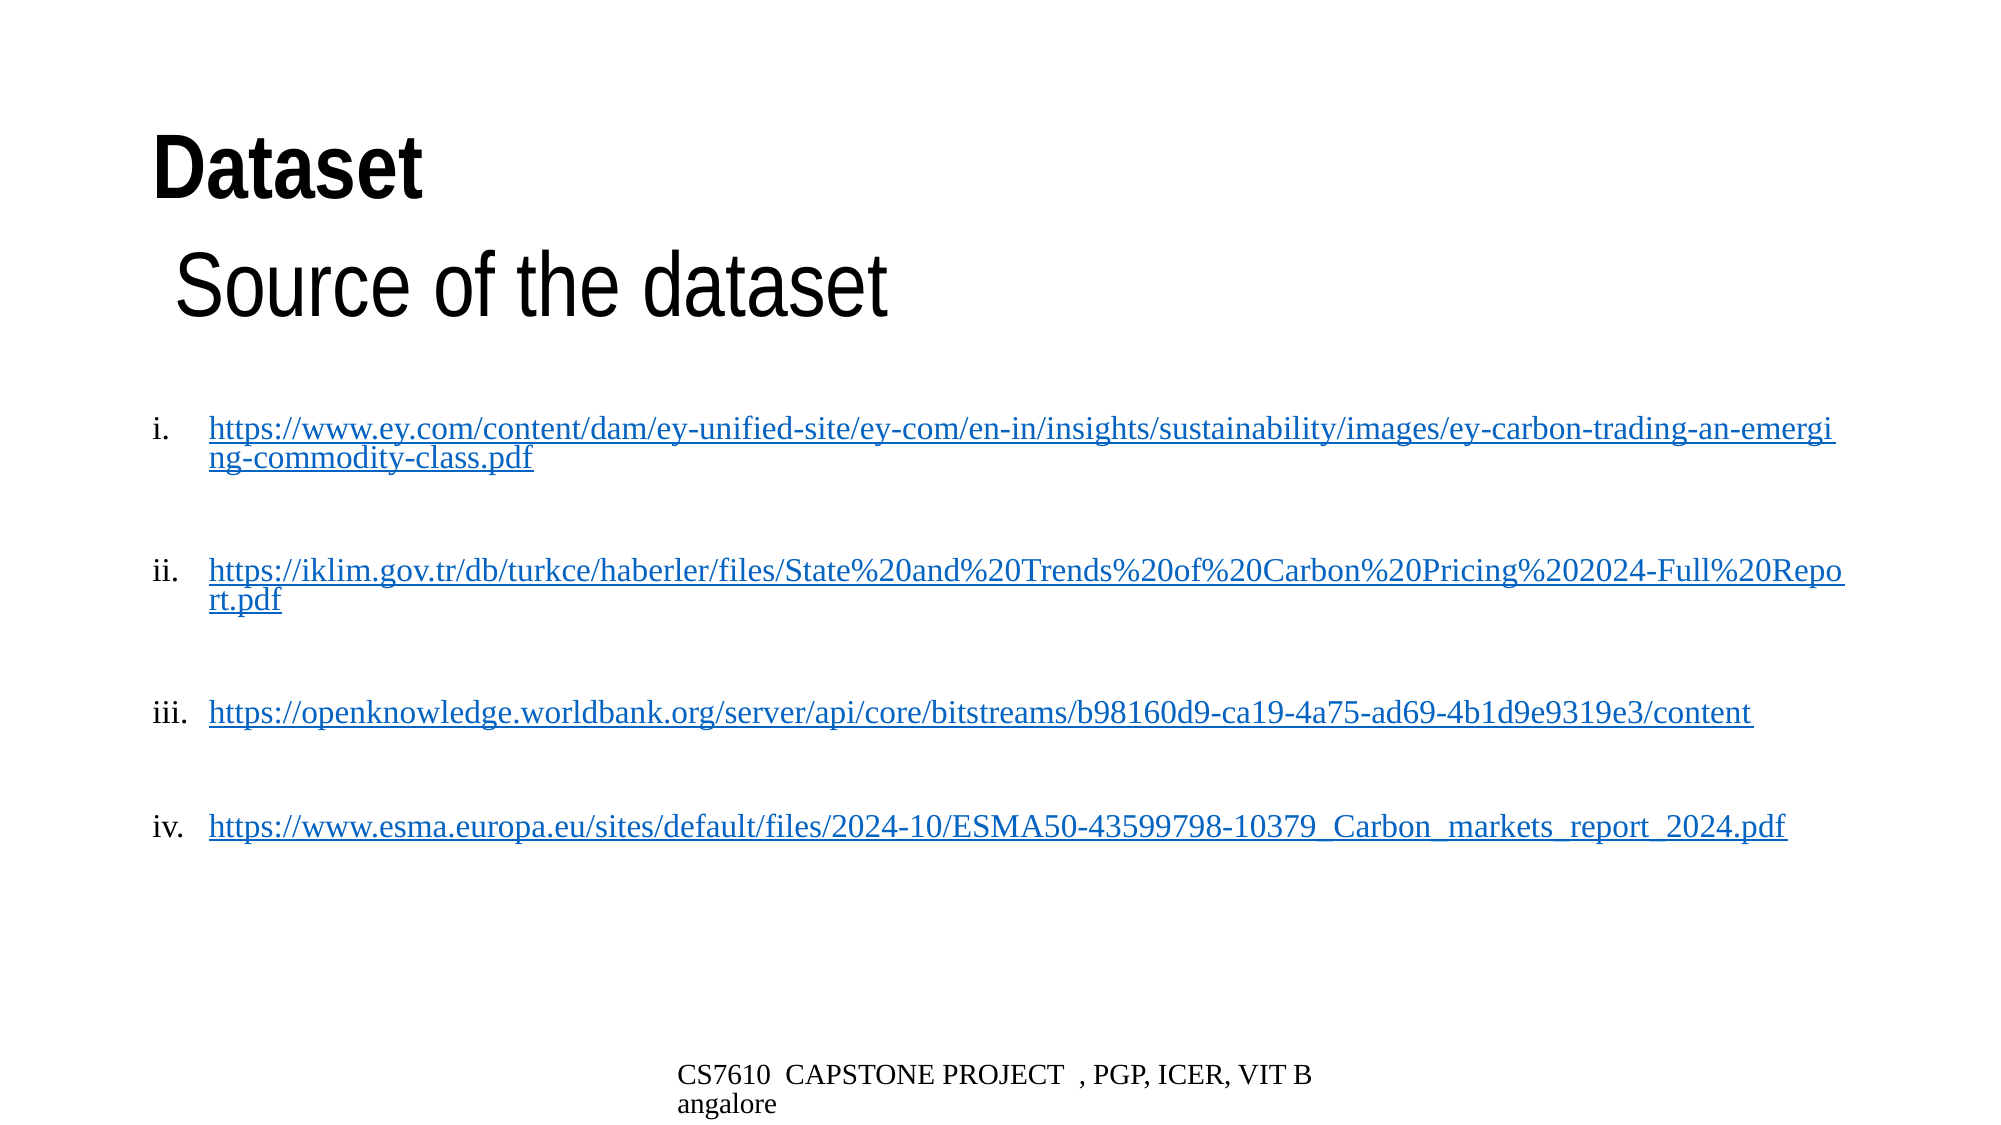

# Dataset
Source of the dataset

https://www.ey.com/content/dam/ey-unified-site/ey-com/en-in/insights/sustainability/images/ey-carbon-trading-an-emerging-commodity-class.pdf

https://iklim.gov.tr/db/turkce/haberler/files/State%20and%20Trends%20of%20Carbon%20Pricing%202024-Full%20Report.pdf

https://openknowledge.worldbank.org/server/api/core/bitstreams/b98160d9-ca19-4a75-ad69-4b1d9e9319e3/content

https://www.esma.europa.eu/sites/default/files/2024-10/ESMA50-43599798-10379_Carbon_markets_report_2024.pdf

CS7610  CAPSTONE PROJECT  , PGP, ICER, VIT Bangalore
12